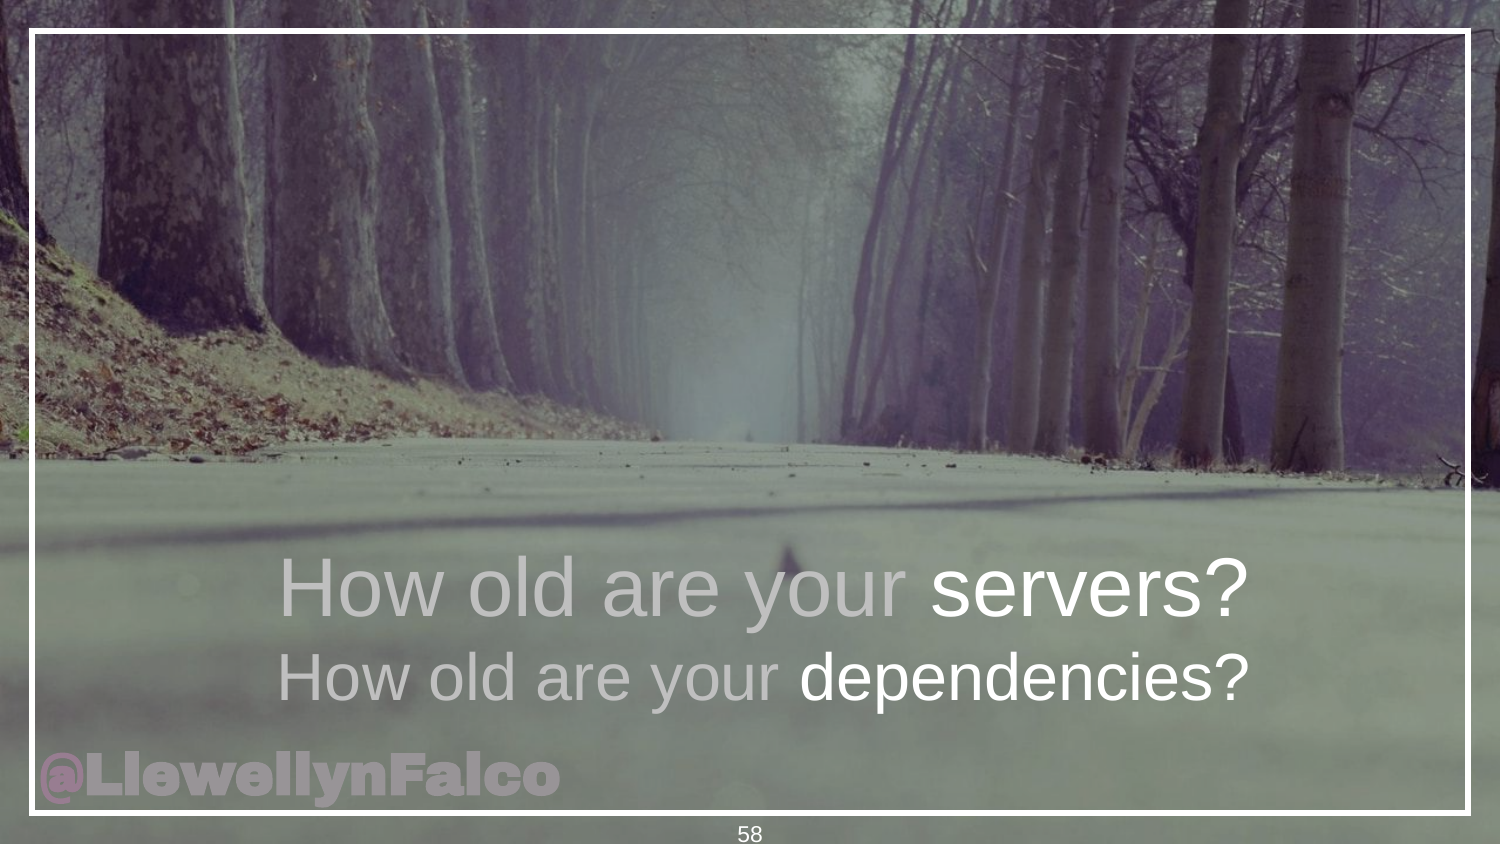

# How old are your servers? How old are your dependencies?
58